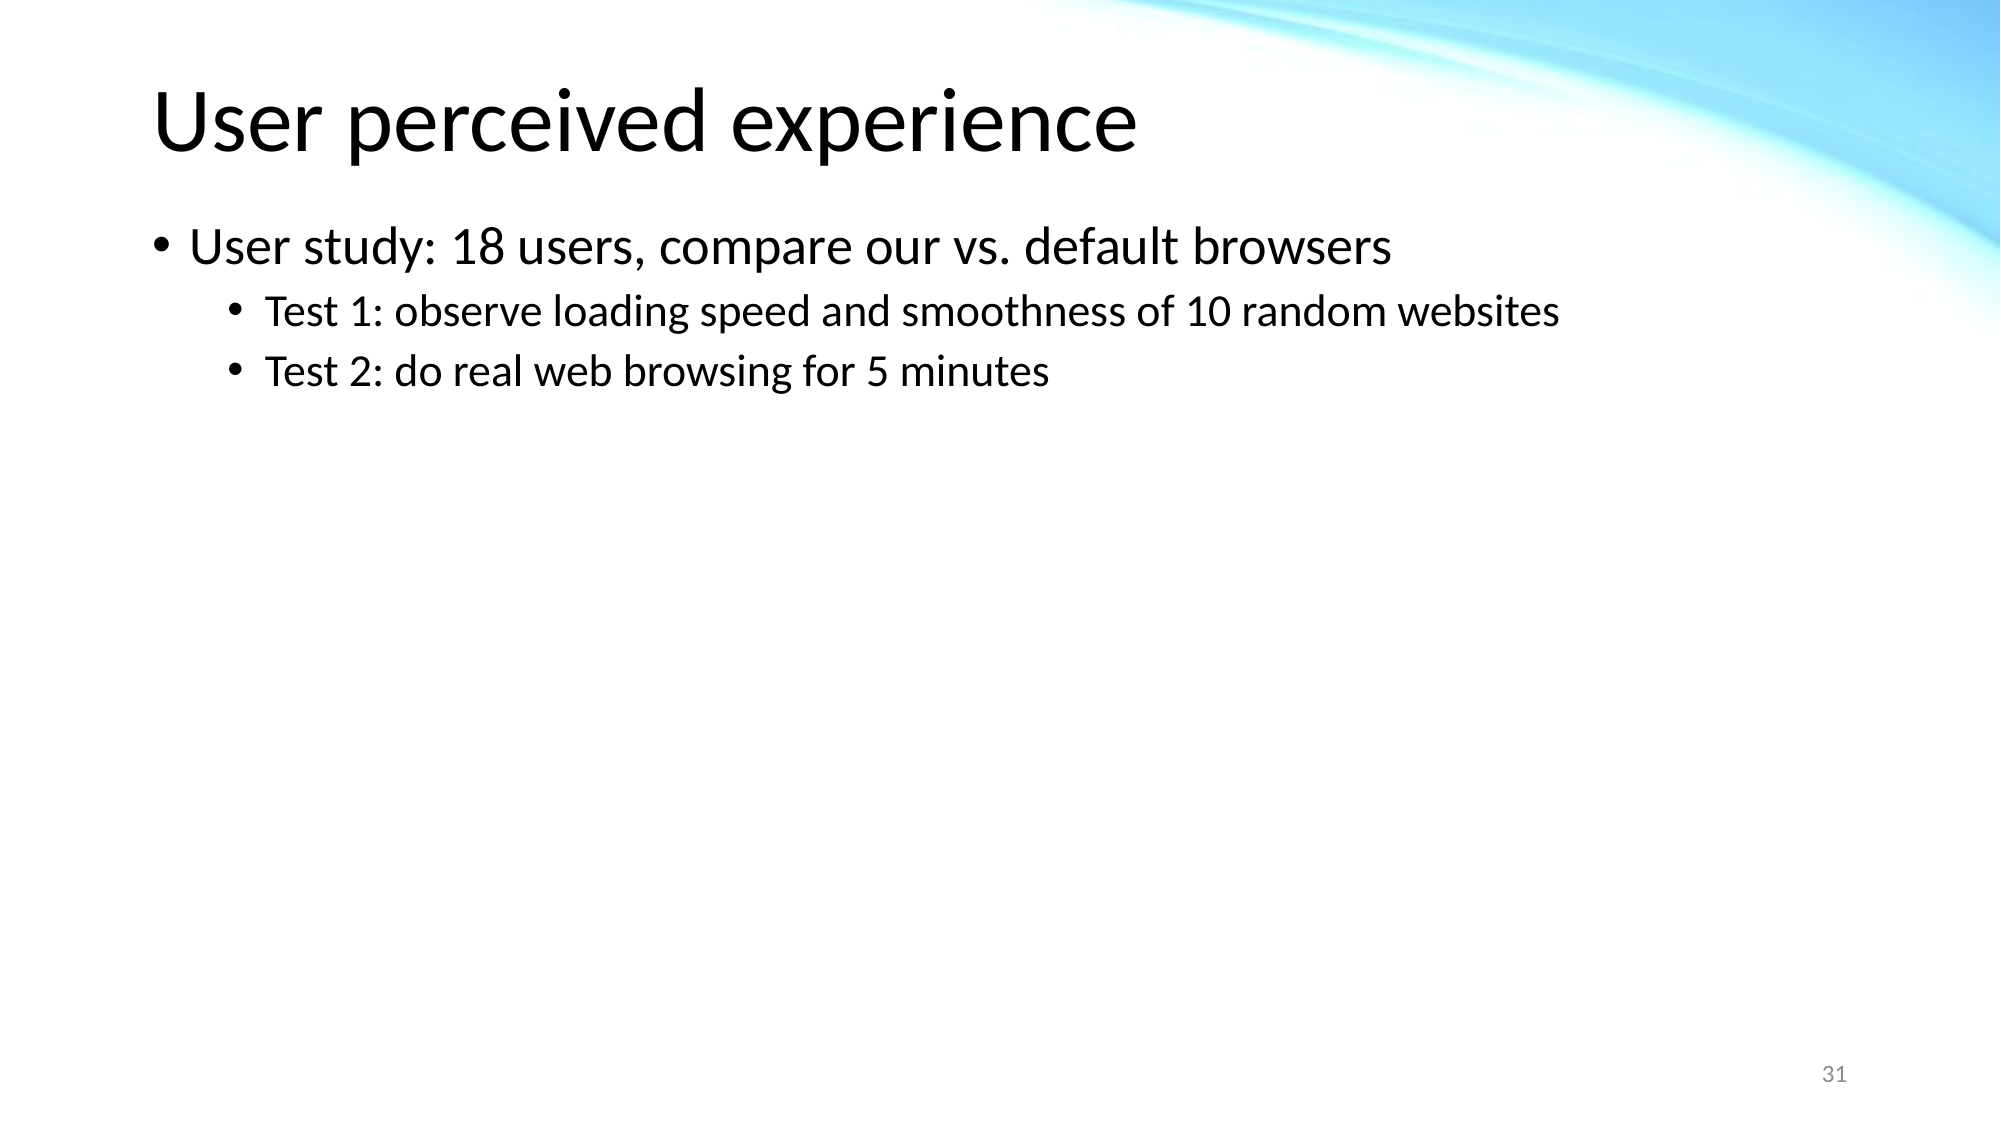

# User perceived experience
User study: 18 users, compare our vs. default browsers
Test 1: observe loading speed and smoothness of 10 random websites
Test 2: do real web browsing for 5 minutes

31